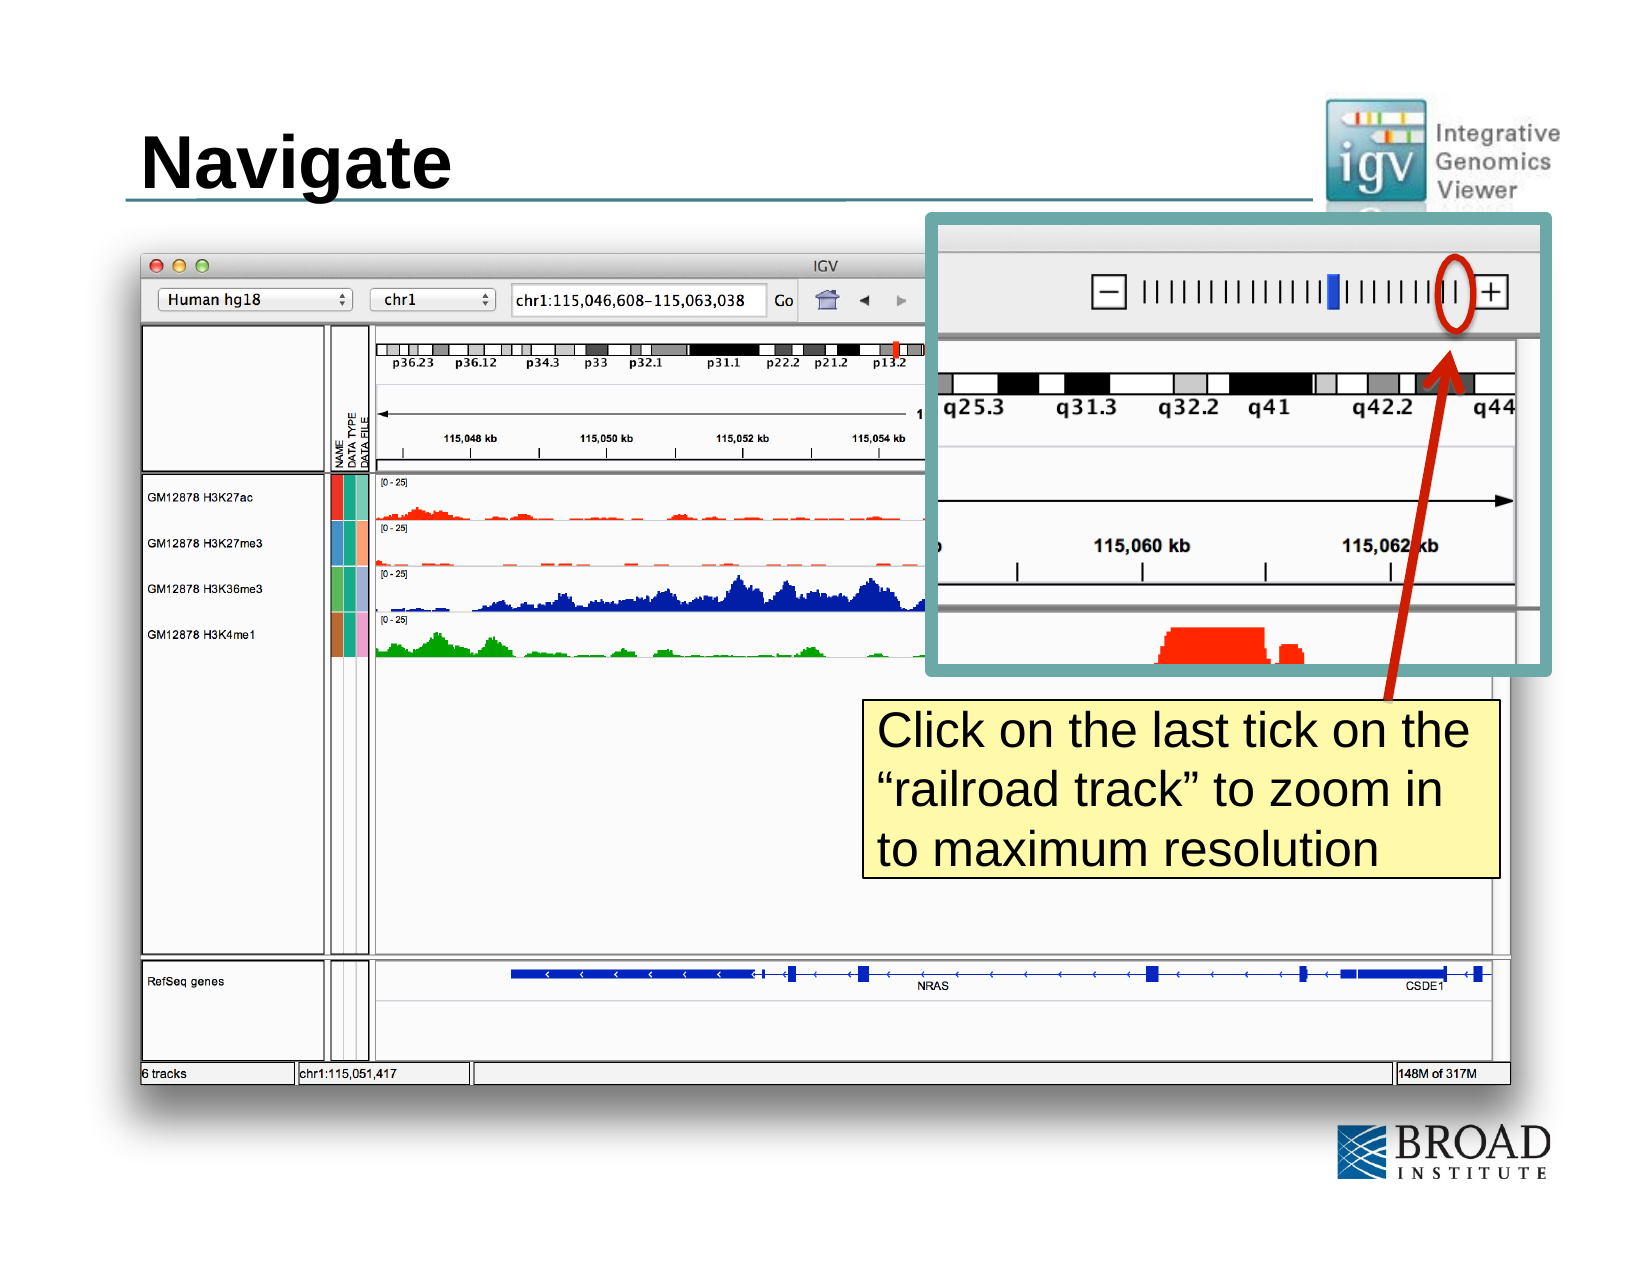

# Navigate

Click on the last tick on the “railroad track” to zoom in to maximum resolution